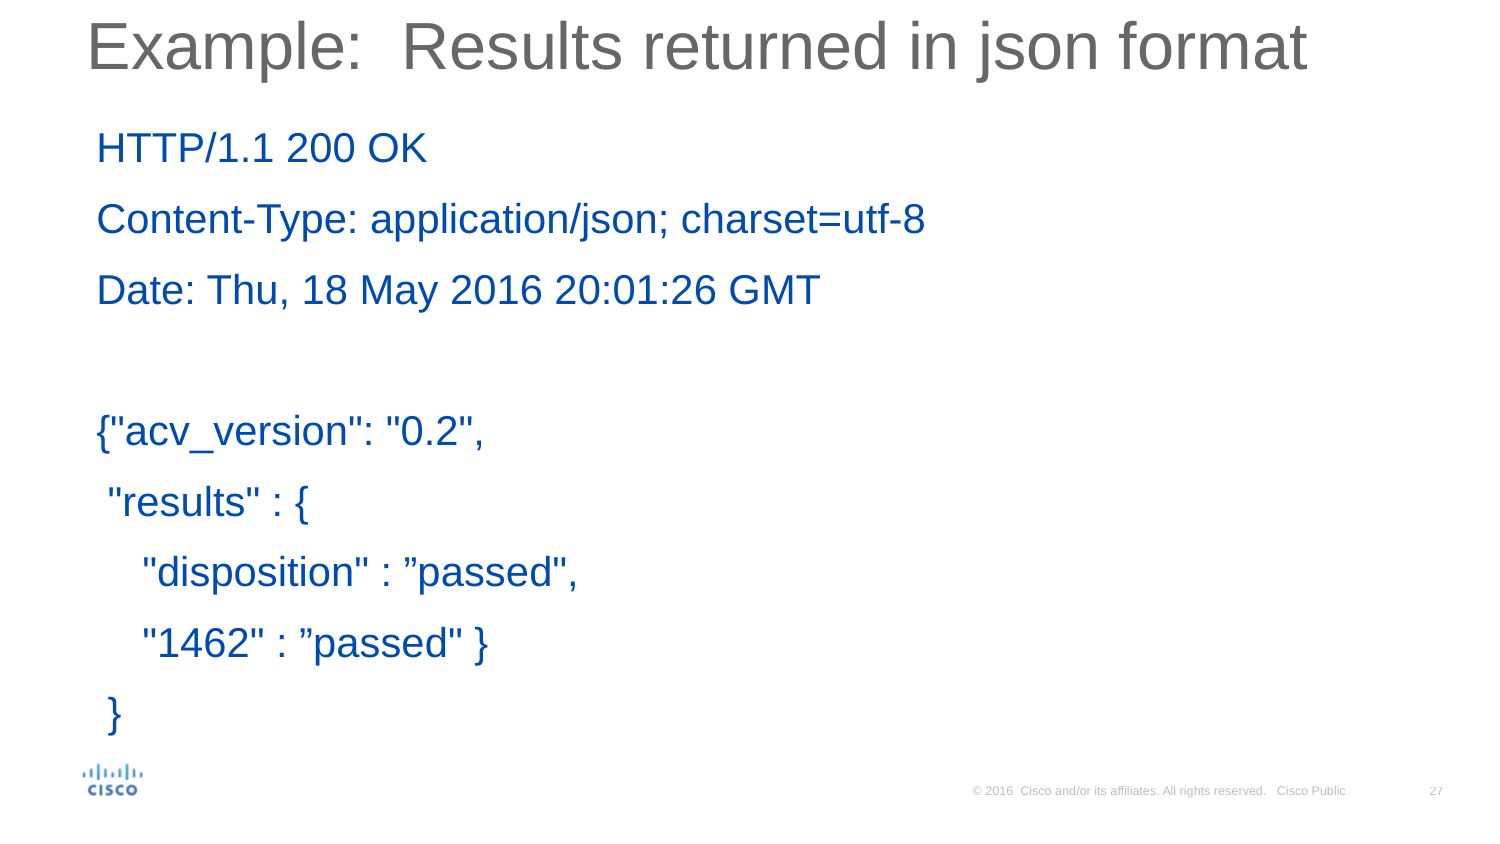

# Example:  Results returned in json format

HTTP/1.1 200 OK
Content-Type: application/json; charset=utf-8
Date: Thu, 18 May 2016 20:01:26 GMT

{"acv_version": "0.2",
 "results" : {
    "disposition" : ”passed",
    "1462" : ”passed" }
 }